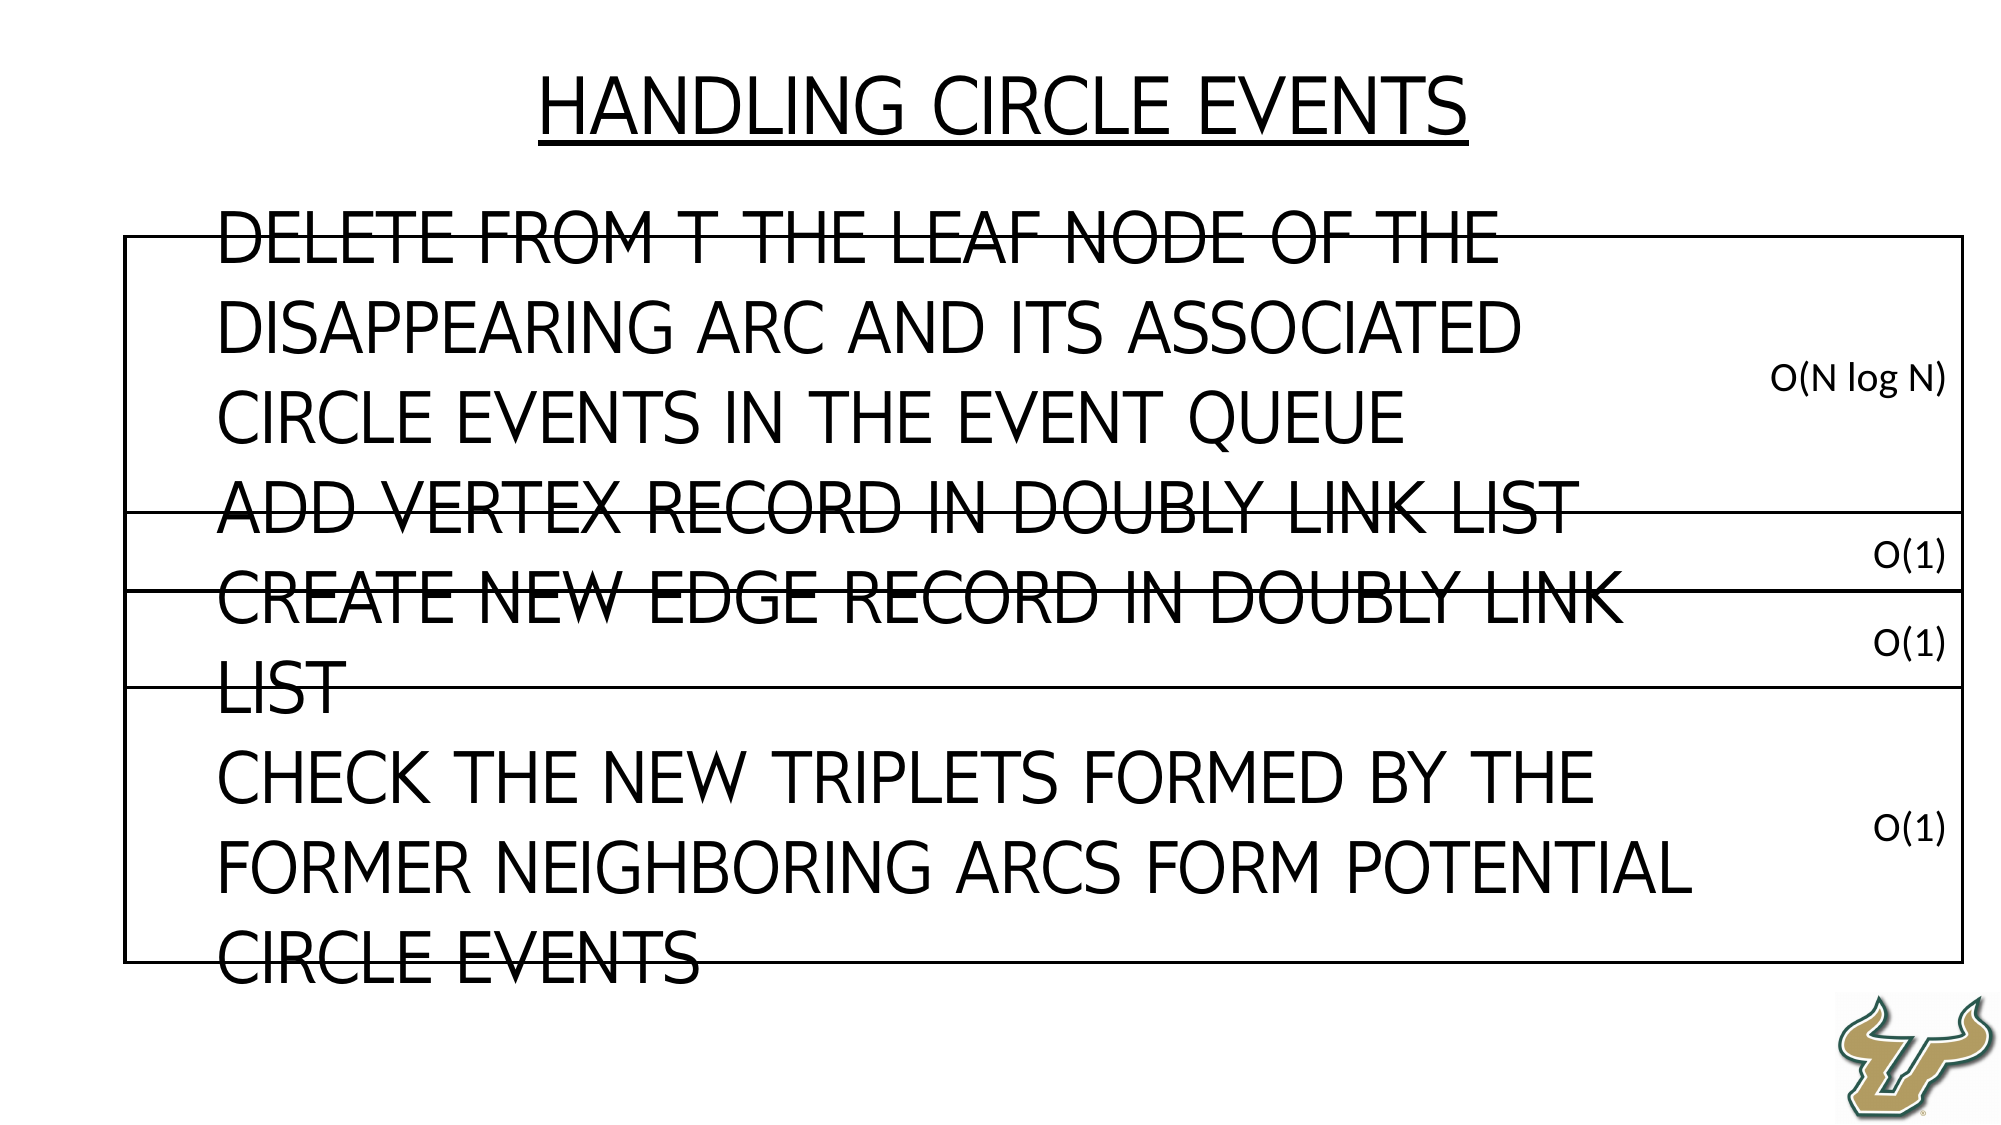

Handling Circle Events
Delete from T the leaf node of the disappearing arc and its associated circle events in the event queue
Add vertex record in doubly link list
Create new edge record in doubly link list
Check the new triplets formed by the former neighboring arcs form potential circle events
O(N log N)
O(1)
O(1)
O(1)